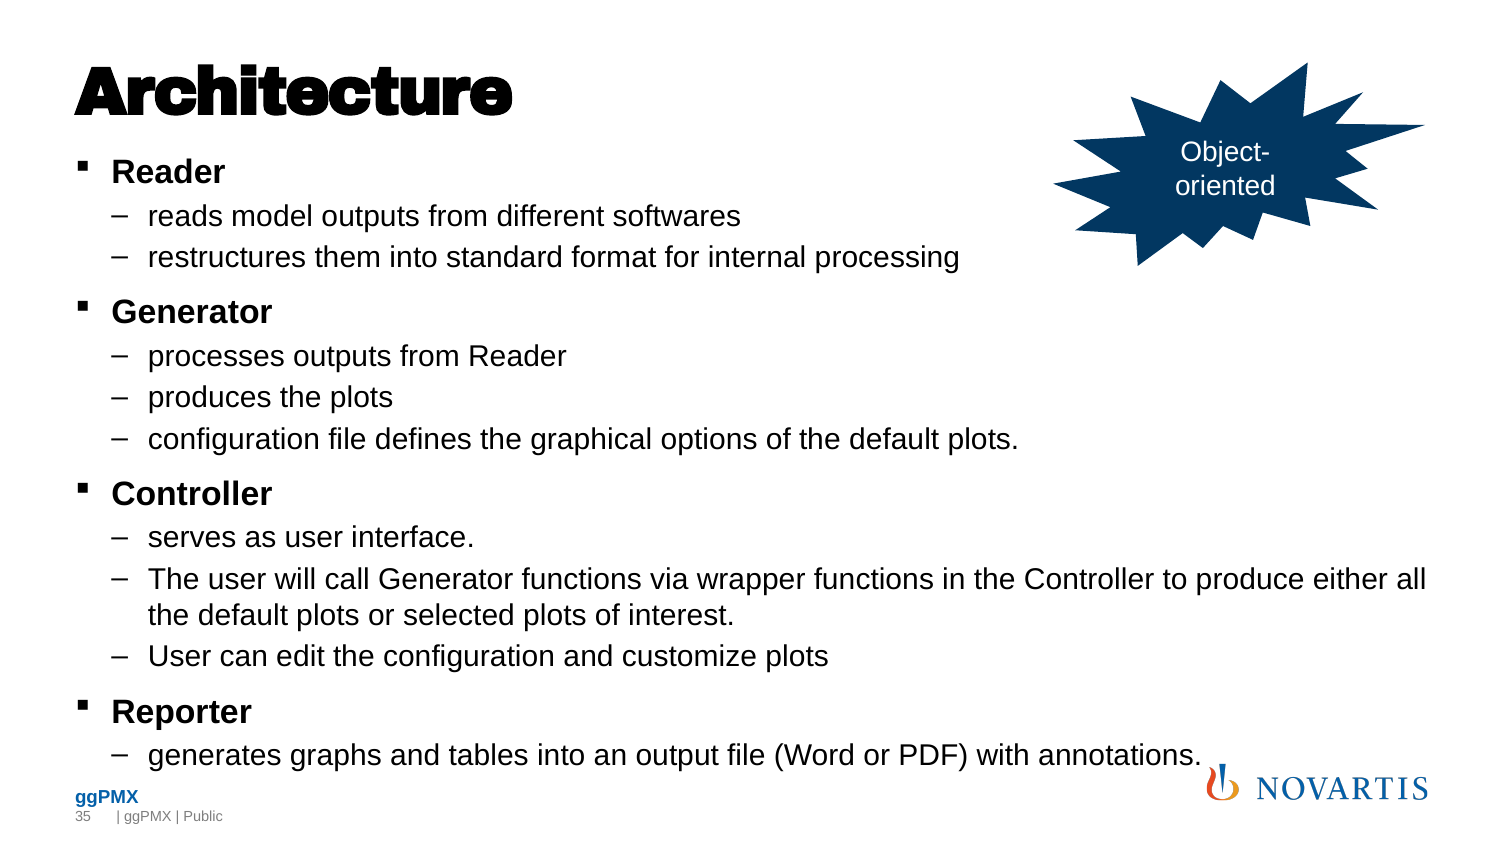

# Architecture
Object-oriented
Reader
reads model outputs from different softwares
restructures them into standard format for internal processing
Generator
processes outputs from Reader
produces the plots
configuration file defines the graphical options of the default plots.
Controller
serves as user interface.
The user will call Generator functions via wrapper functions in the Controller to produce either all the default plots or selected plots of interest.
User can edit the configuration and customize plots
Reporter
generates graphs and tables into an output file (Word or PDF) with annotations.
35
 | ggPMX | Public